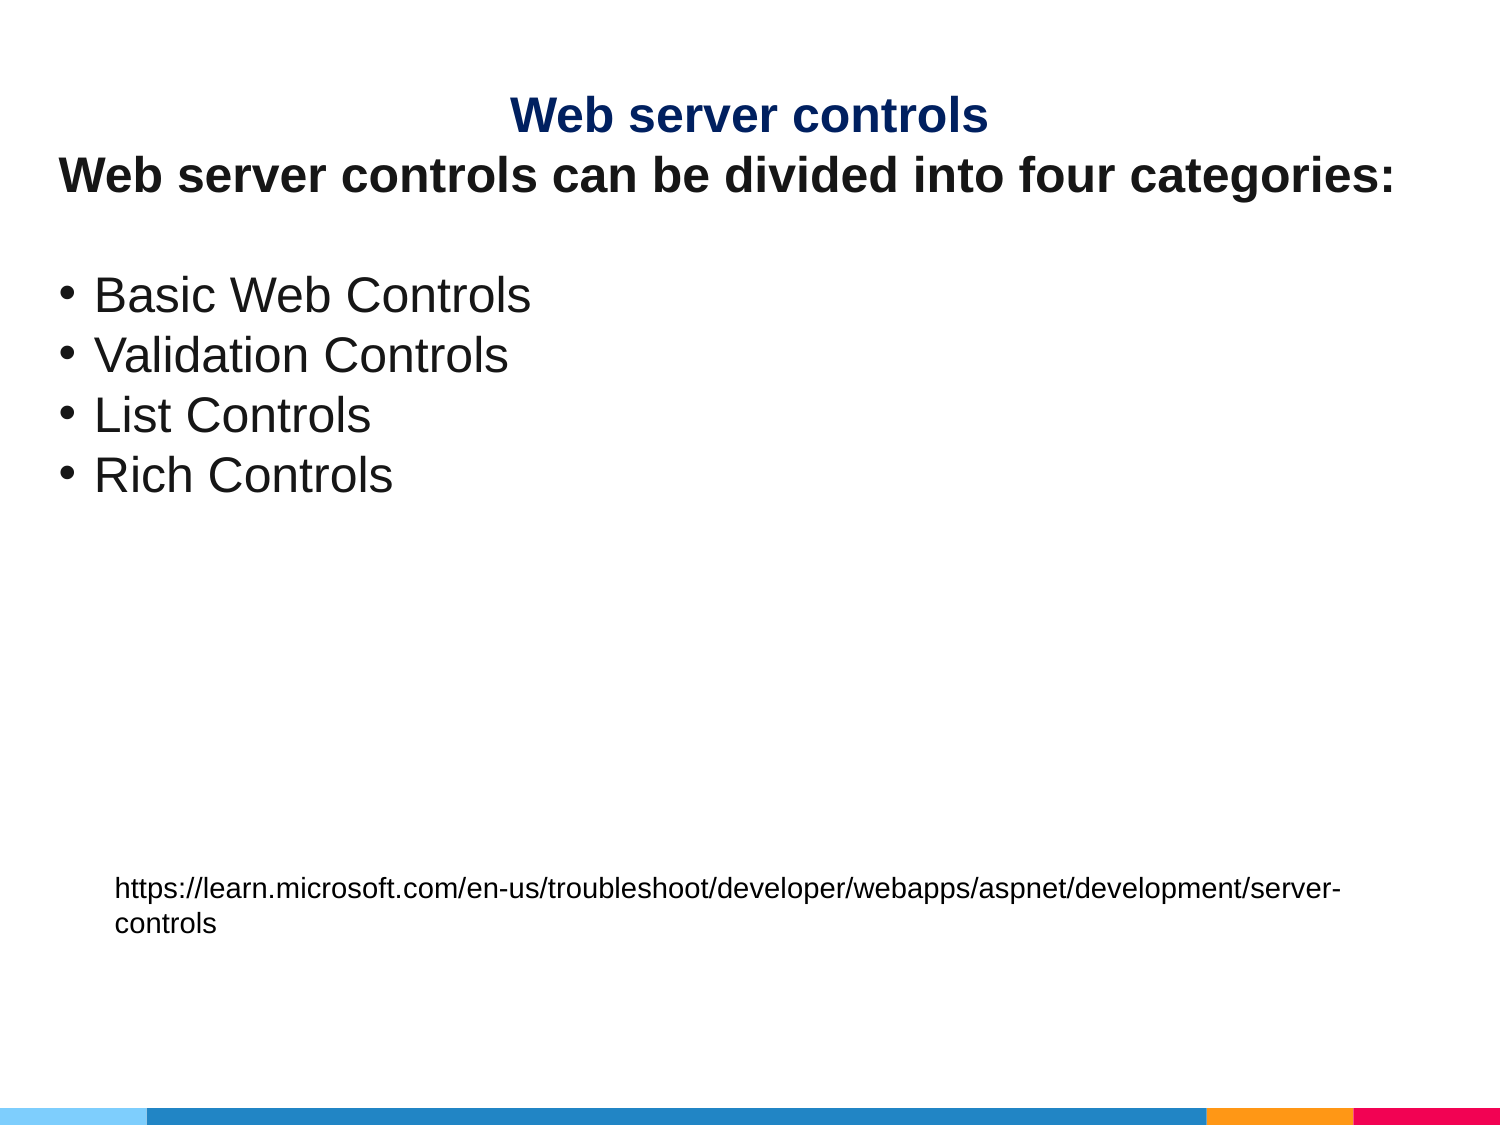

Web server controls
Web server controls can be divided into four categories:

Basic Web Controls
Validation Controls
List Controls
Rich Controls

https://learn.microsoft.com/en-us/troubleshoot/developer/webapps/aspnet/development/server-controls